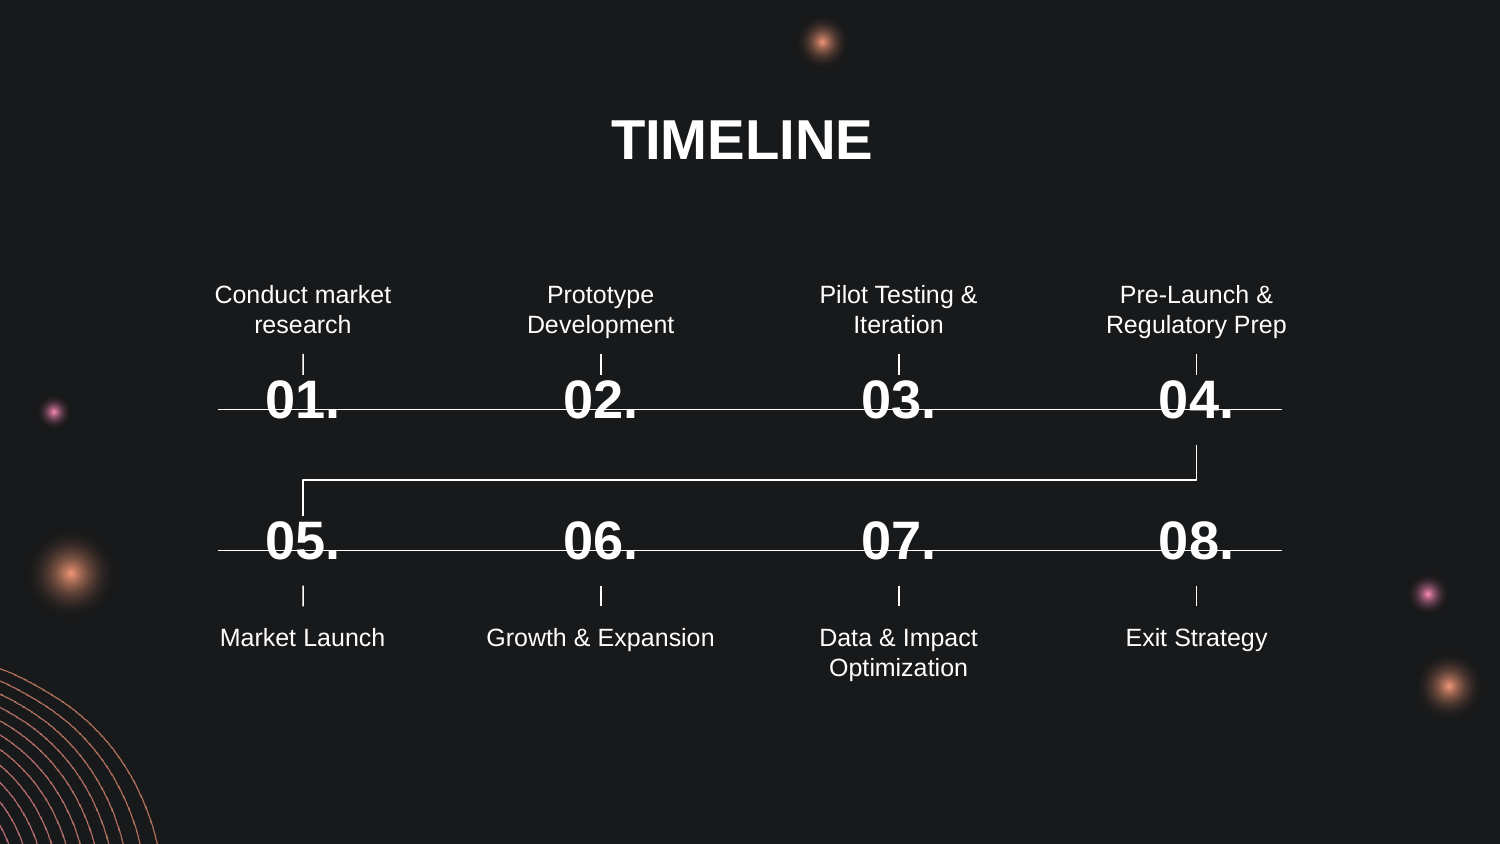

# TIMELINE
Conduct market research
Prototype Development
Pilot Testing & Iteration
Pre-Launch & Regulatory Prep
01.
02.
03.
04.
05.
06.
07.
08.
Market Launch
Growth & Expansion
Data & Impact Optimization
Exit Strategy